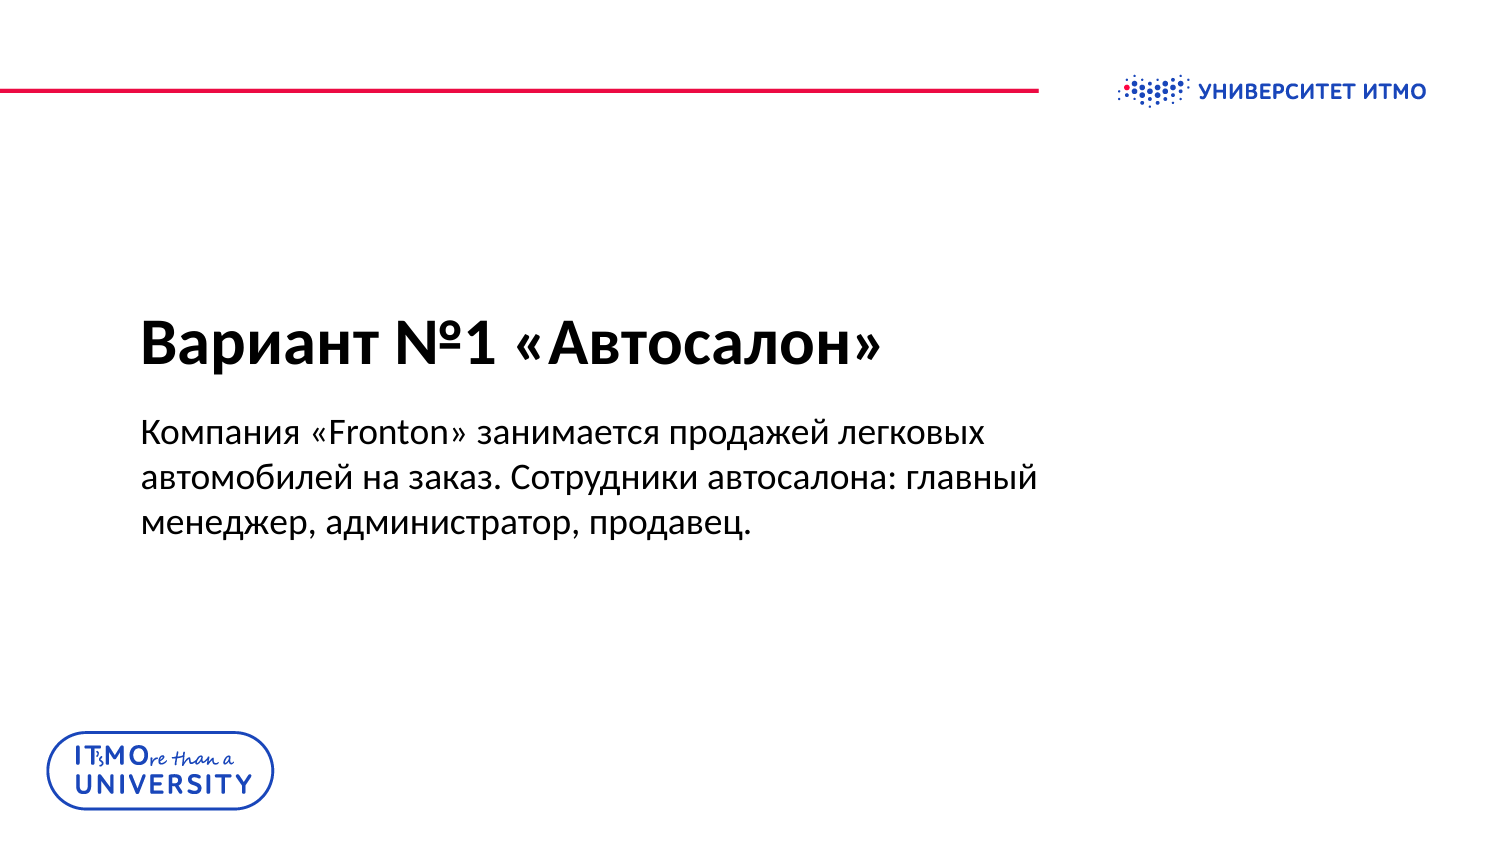

# Вариант №1 «Автосалон»
Компания «Fronton» занимается продажей легковых автомобилей на заказ. Сотрудники автосалона: главный менеджер, администратор, продавец.